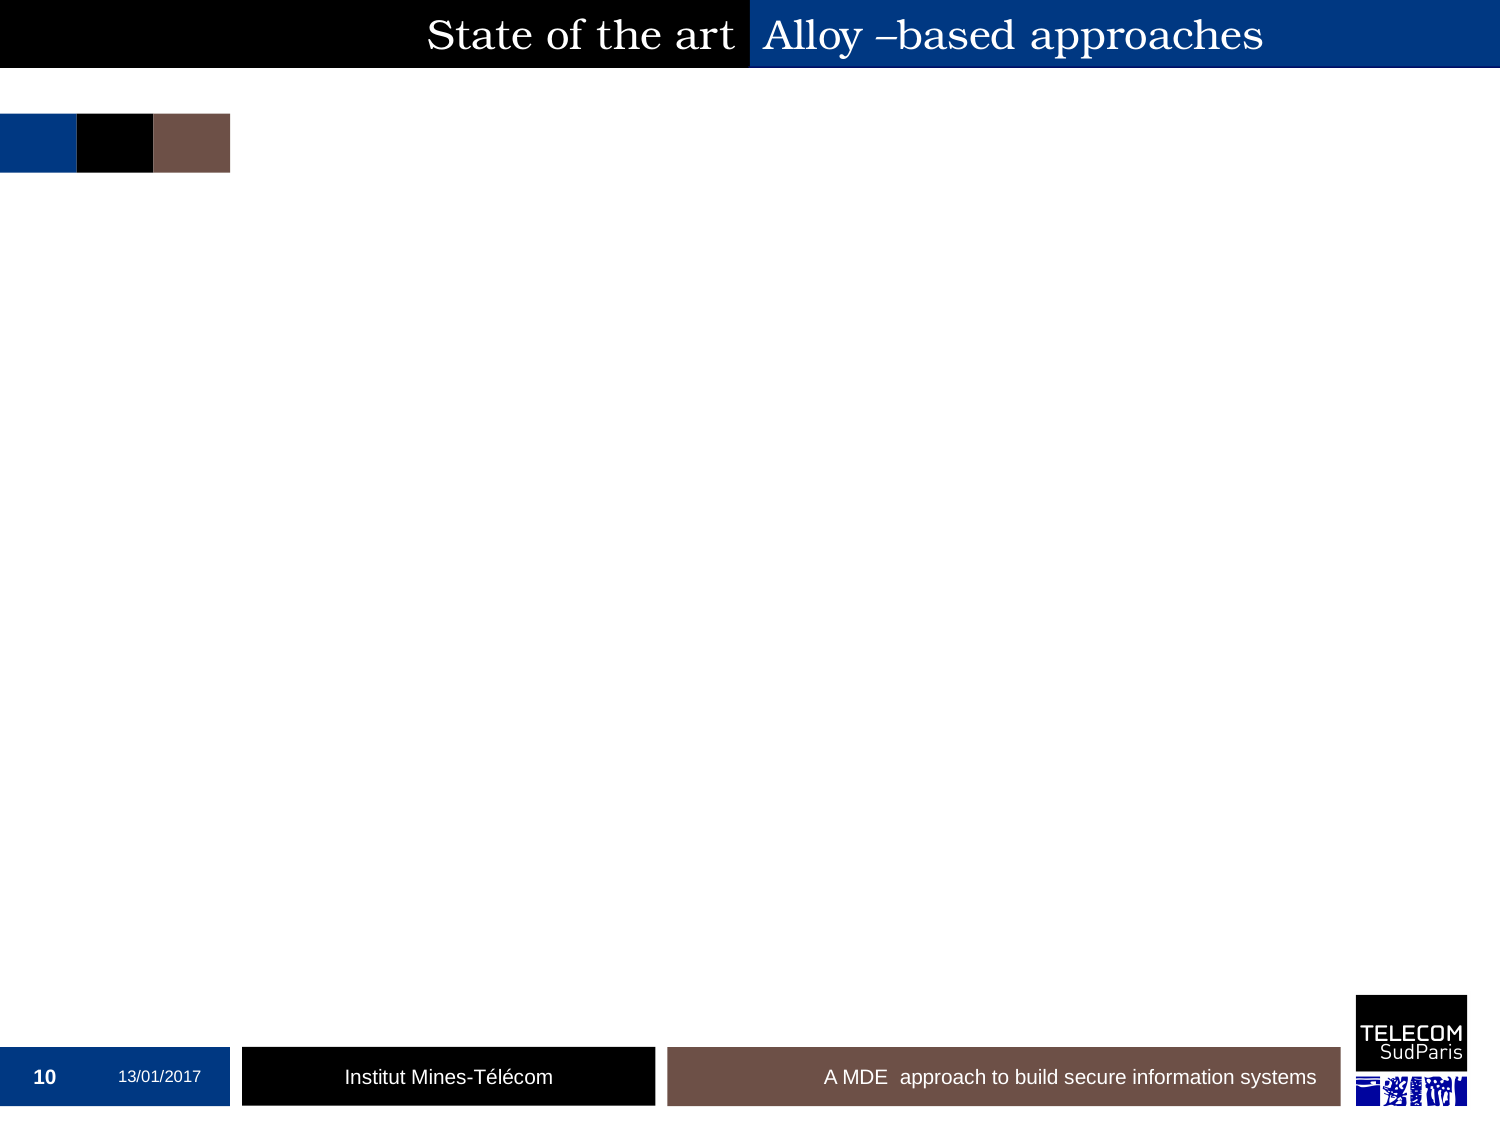

State of the art
Alloy –based approaches
#

10
13/01/2017
A MDE  approach to build secure information systems